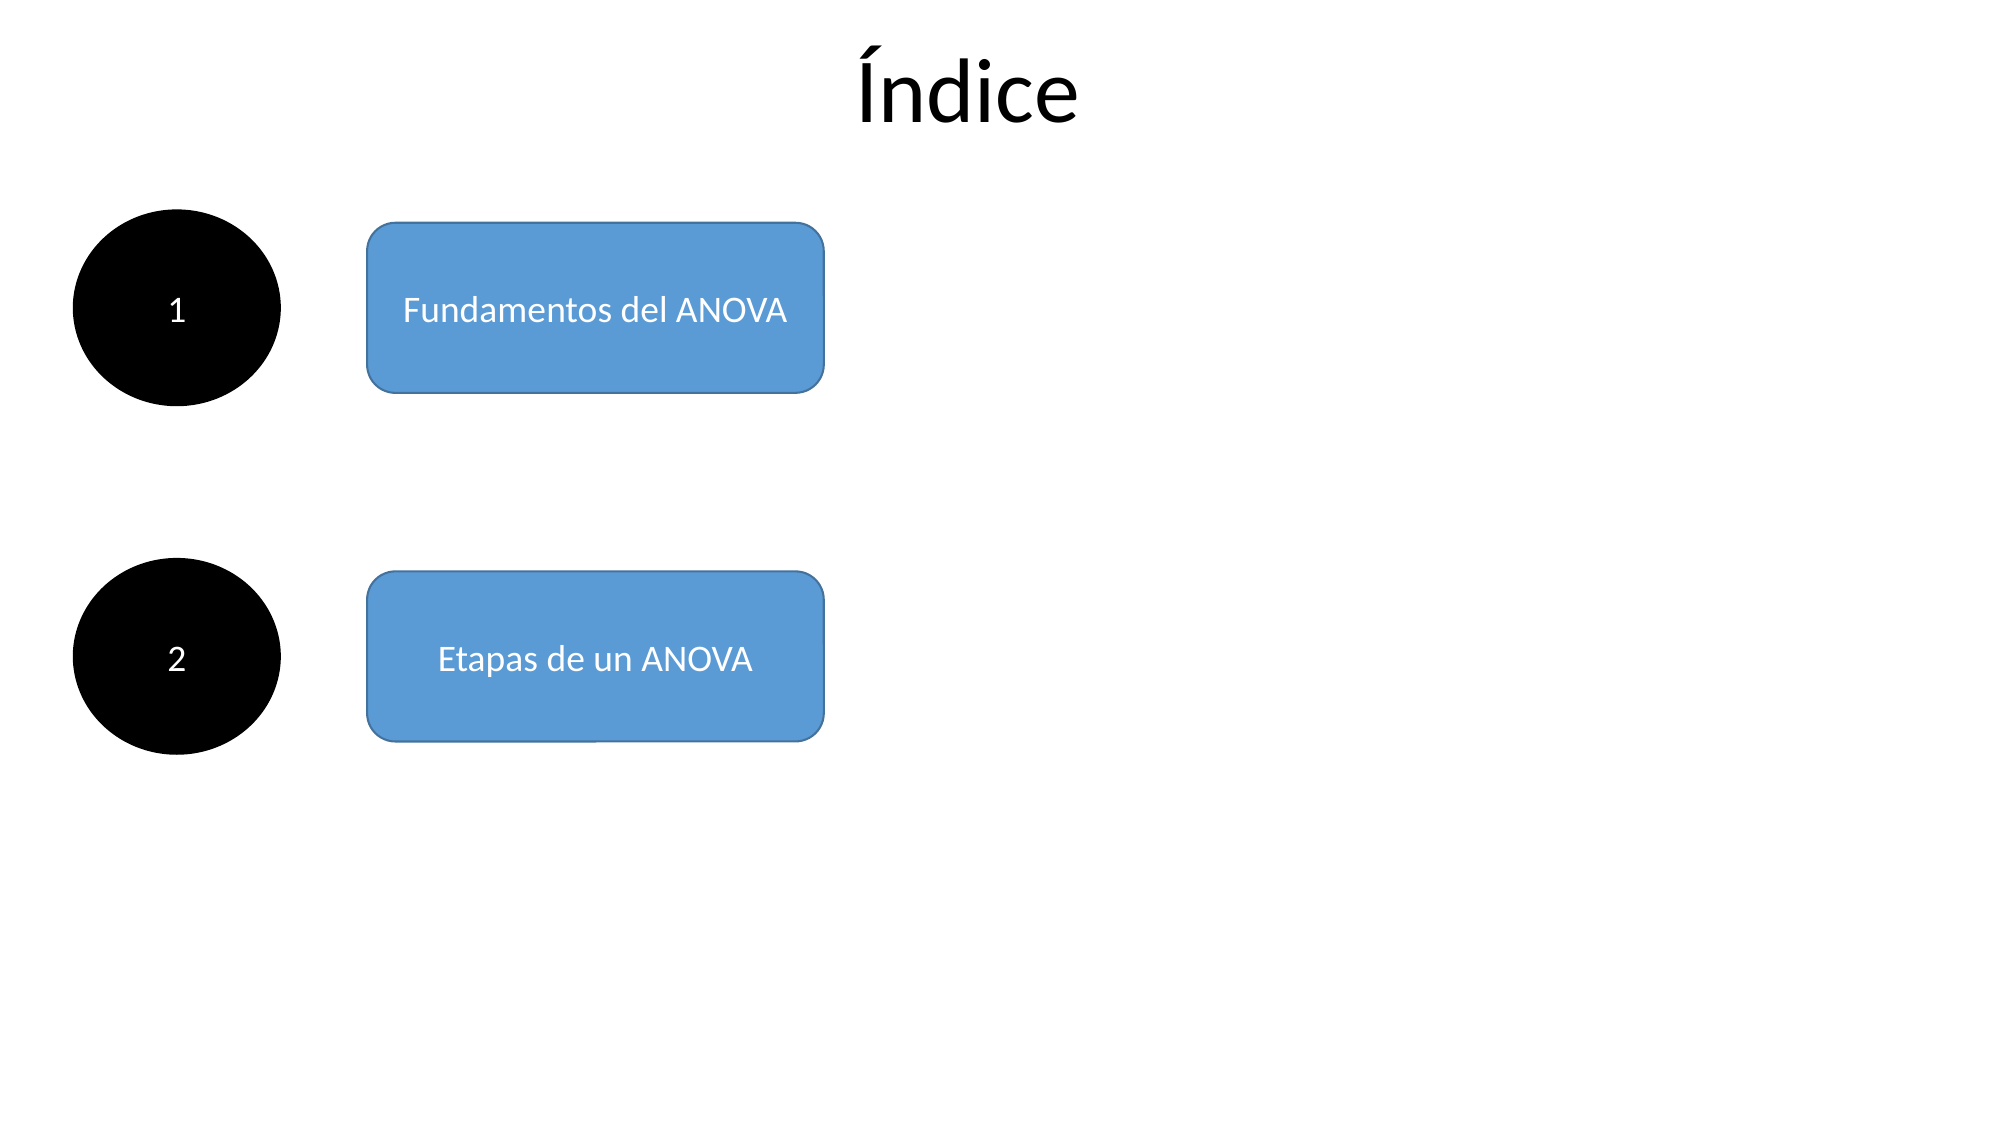

# Índice
1
Fundamentos del ANOVA
2
Etapas de un ANOVA